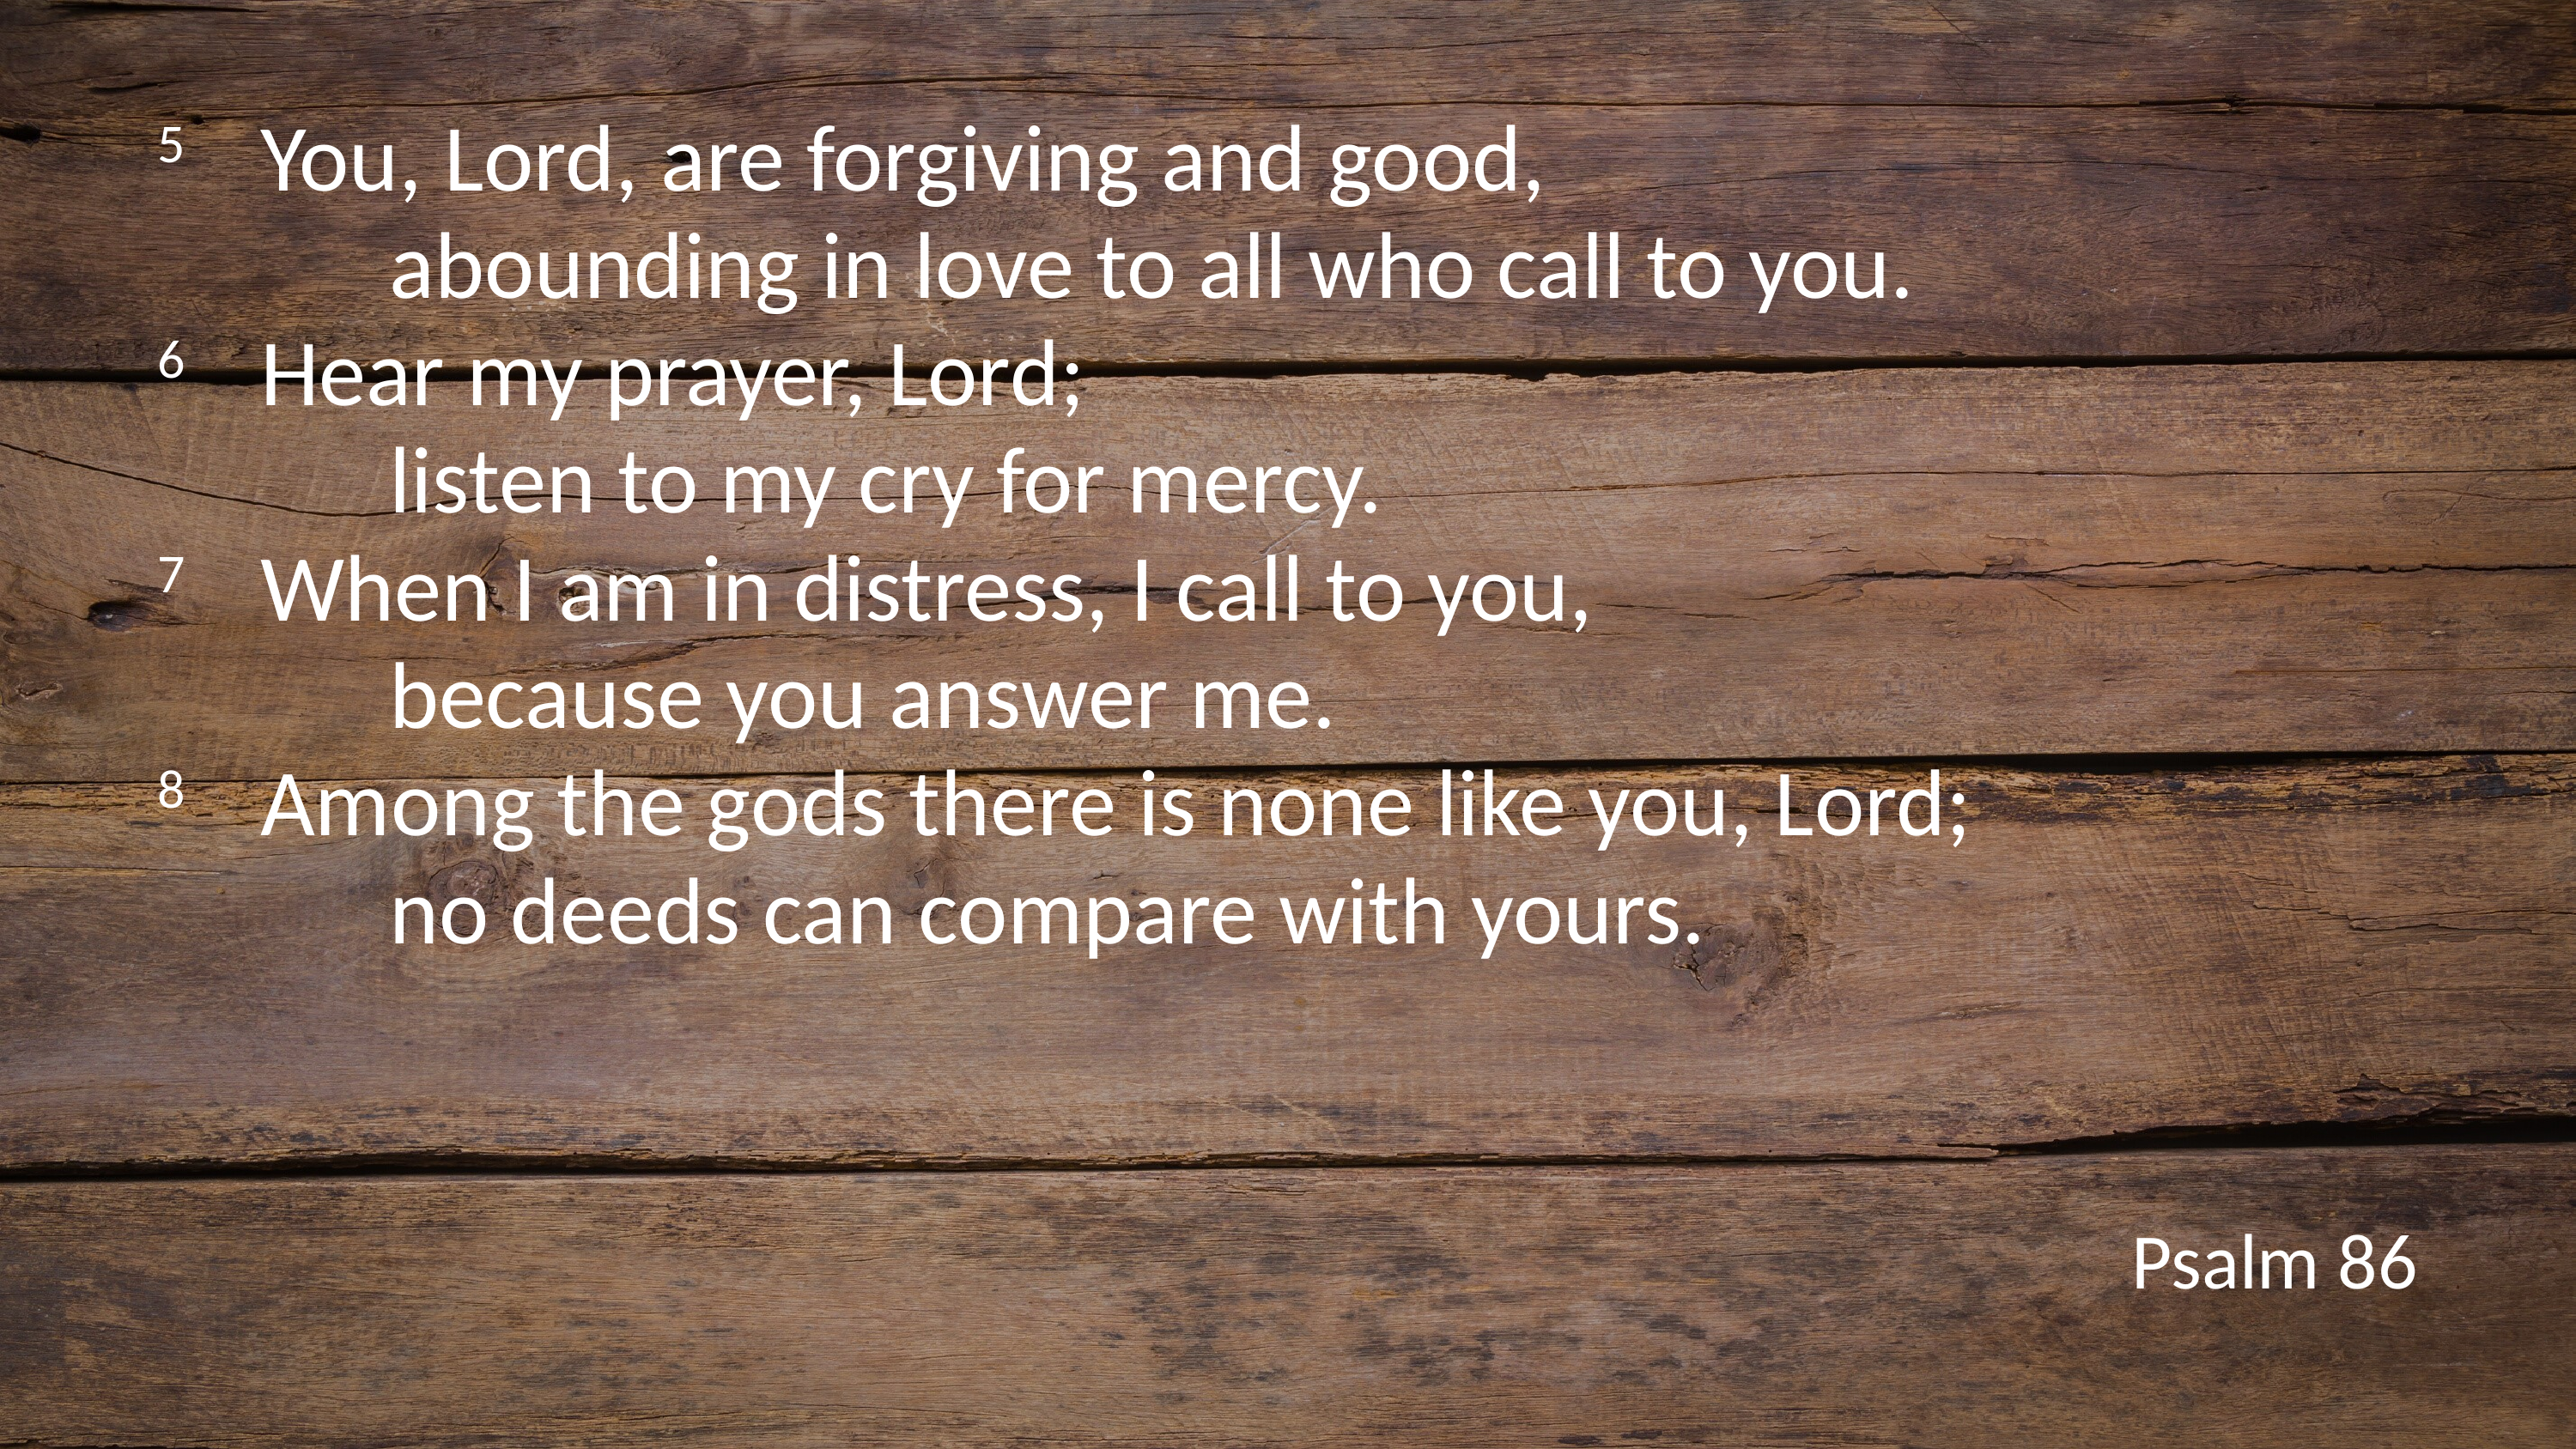

5	You, Lord, are forgiving and good,
		abounding in love to all who call to you.
6 	Hear my prayer, Lord;
		listen to my cry for mercy.
7 	When I am in distress, I call to you,
		because you answer me.
8 	Among the gods there is none like you, Lord;
		no deeds can compare with yours.
Psalm 86